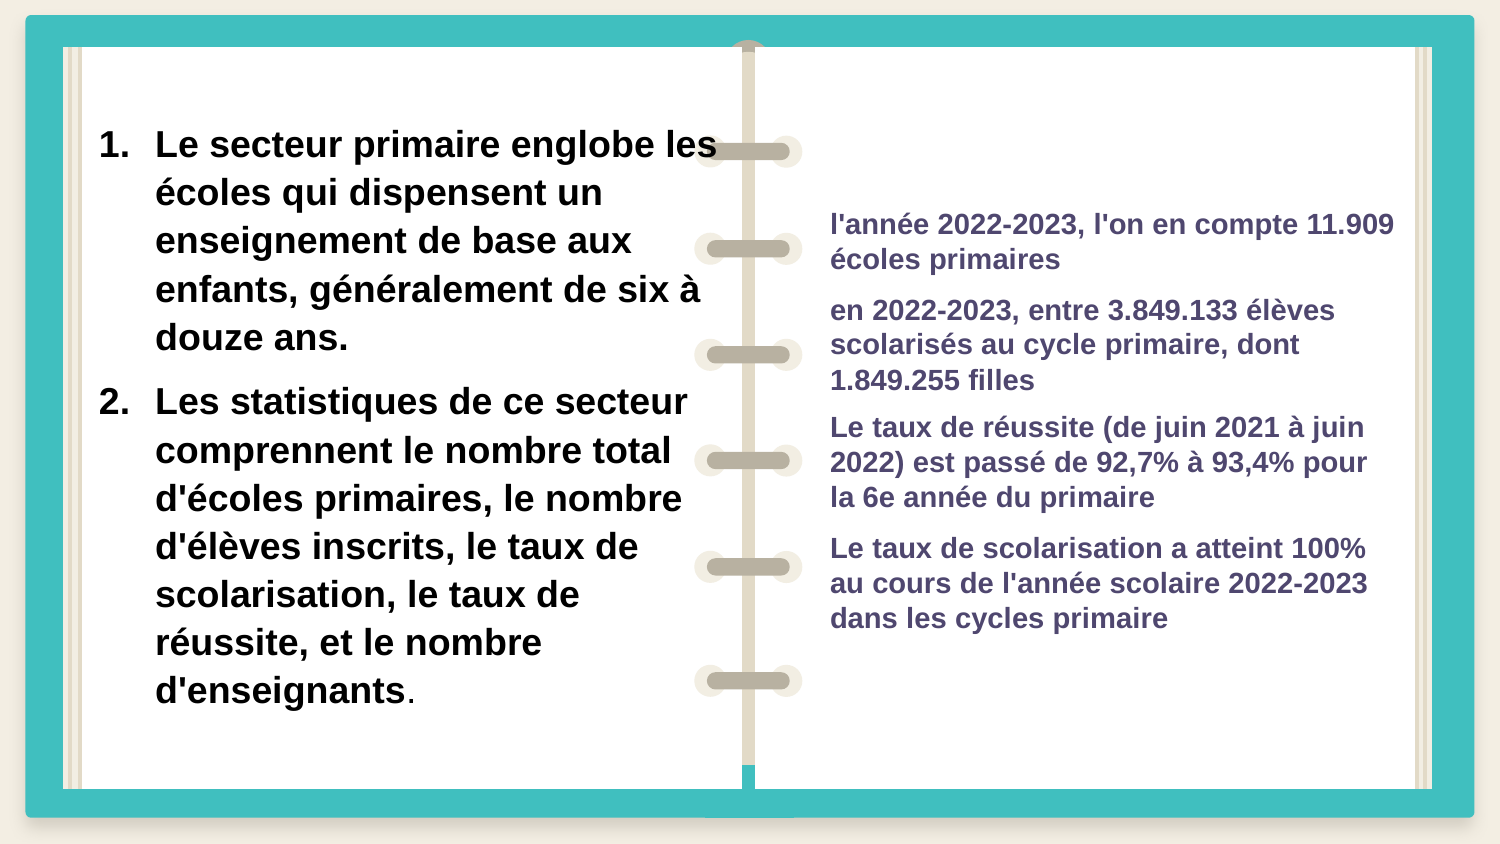

Le secteur primaire englobe les écoles qui dispensent un enseignement de base aux enfants, généralement de six à douze ans.
Les statistiques de ce secteur comprennent le nombre total d'écoles primaires, le nombre d'élèves inscrits, le taux de scolarisation, le taux de réussite, et le nombre d'enseignants.
l'année 2022-2023, l'on en compte 11.909 écoles primaires
en 2022-2023, entre 3.849.133 élèves scolarisés au cycle primaire, dont 1.849.255 filles
Le taux de réussite (de juin 2021 à juin 2022) est passé de 92,7% à 93,4% pour la 6e année du primaire
Le taux de scolarisation a atteint 100% au cours de l'année scolaire 2022-2023 dans les cycles primaire